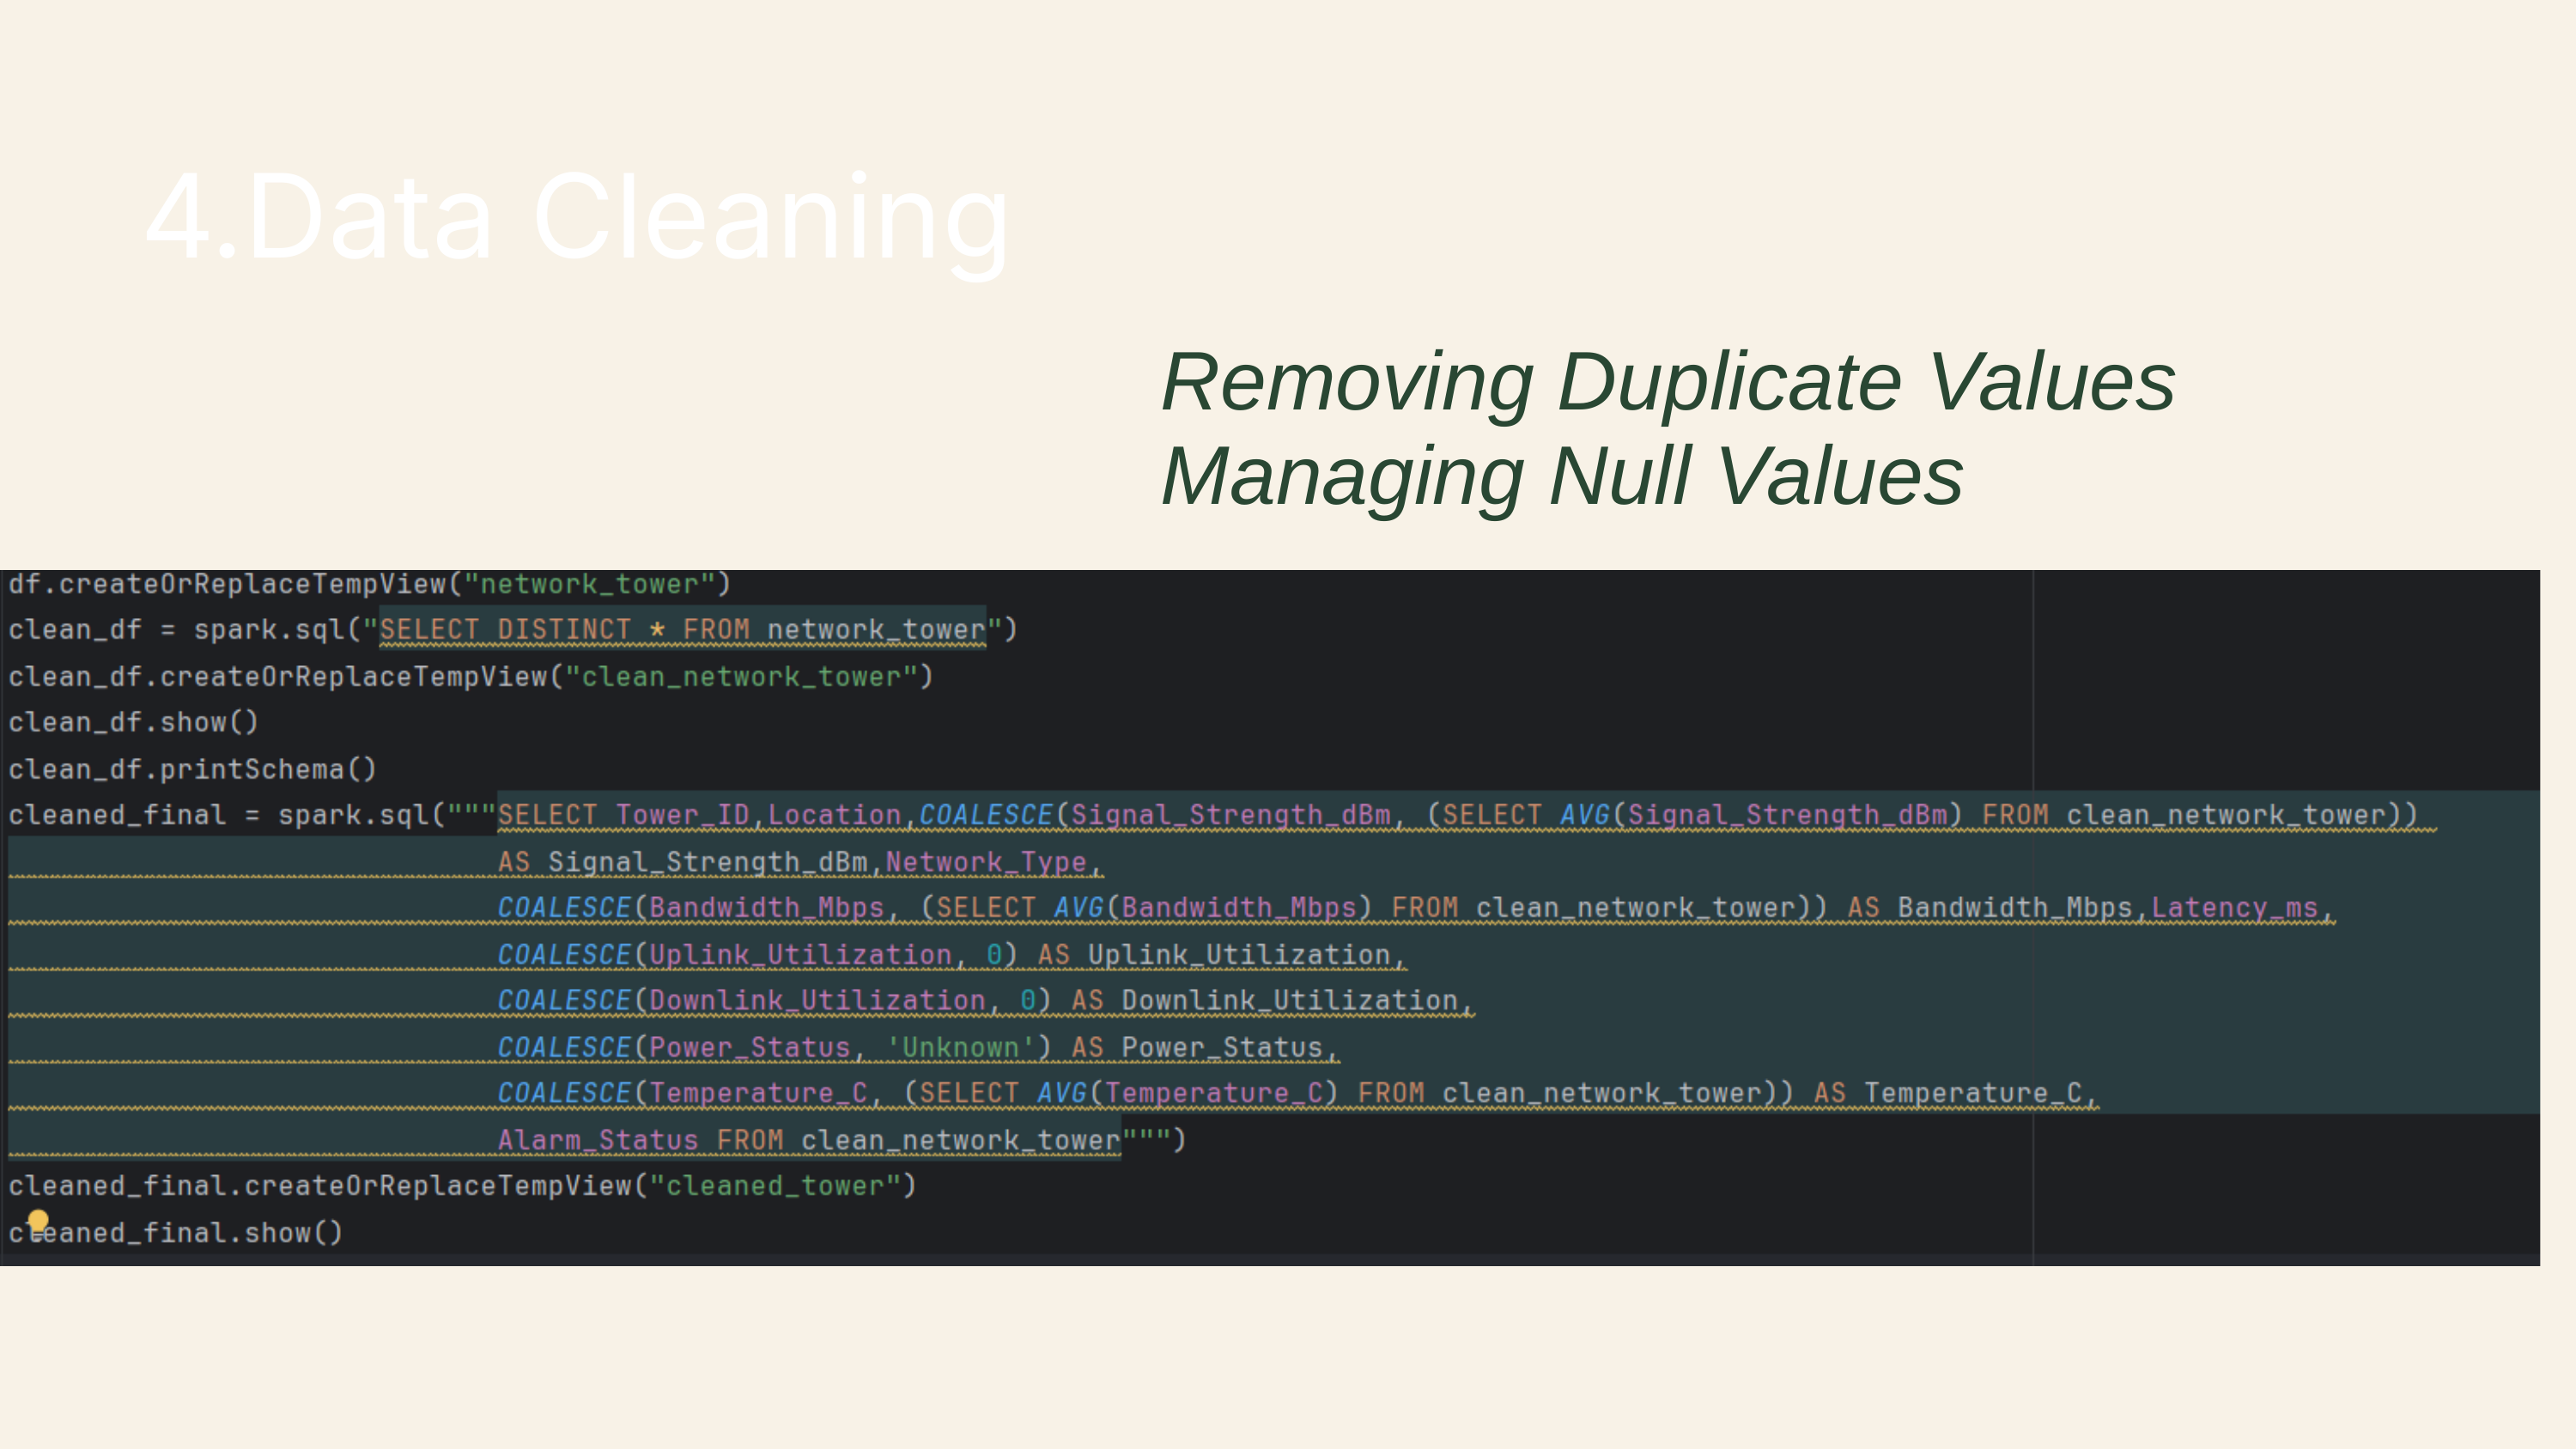

4.Data Cleaning
Removing Duplicate Values
Managing Null Values